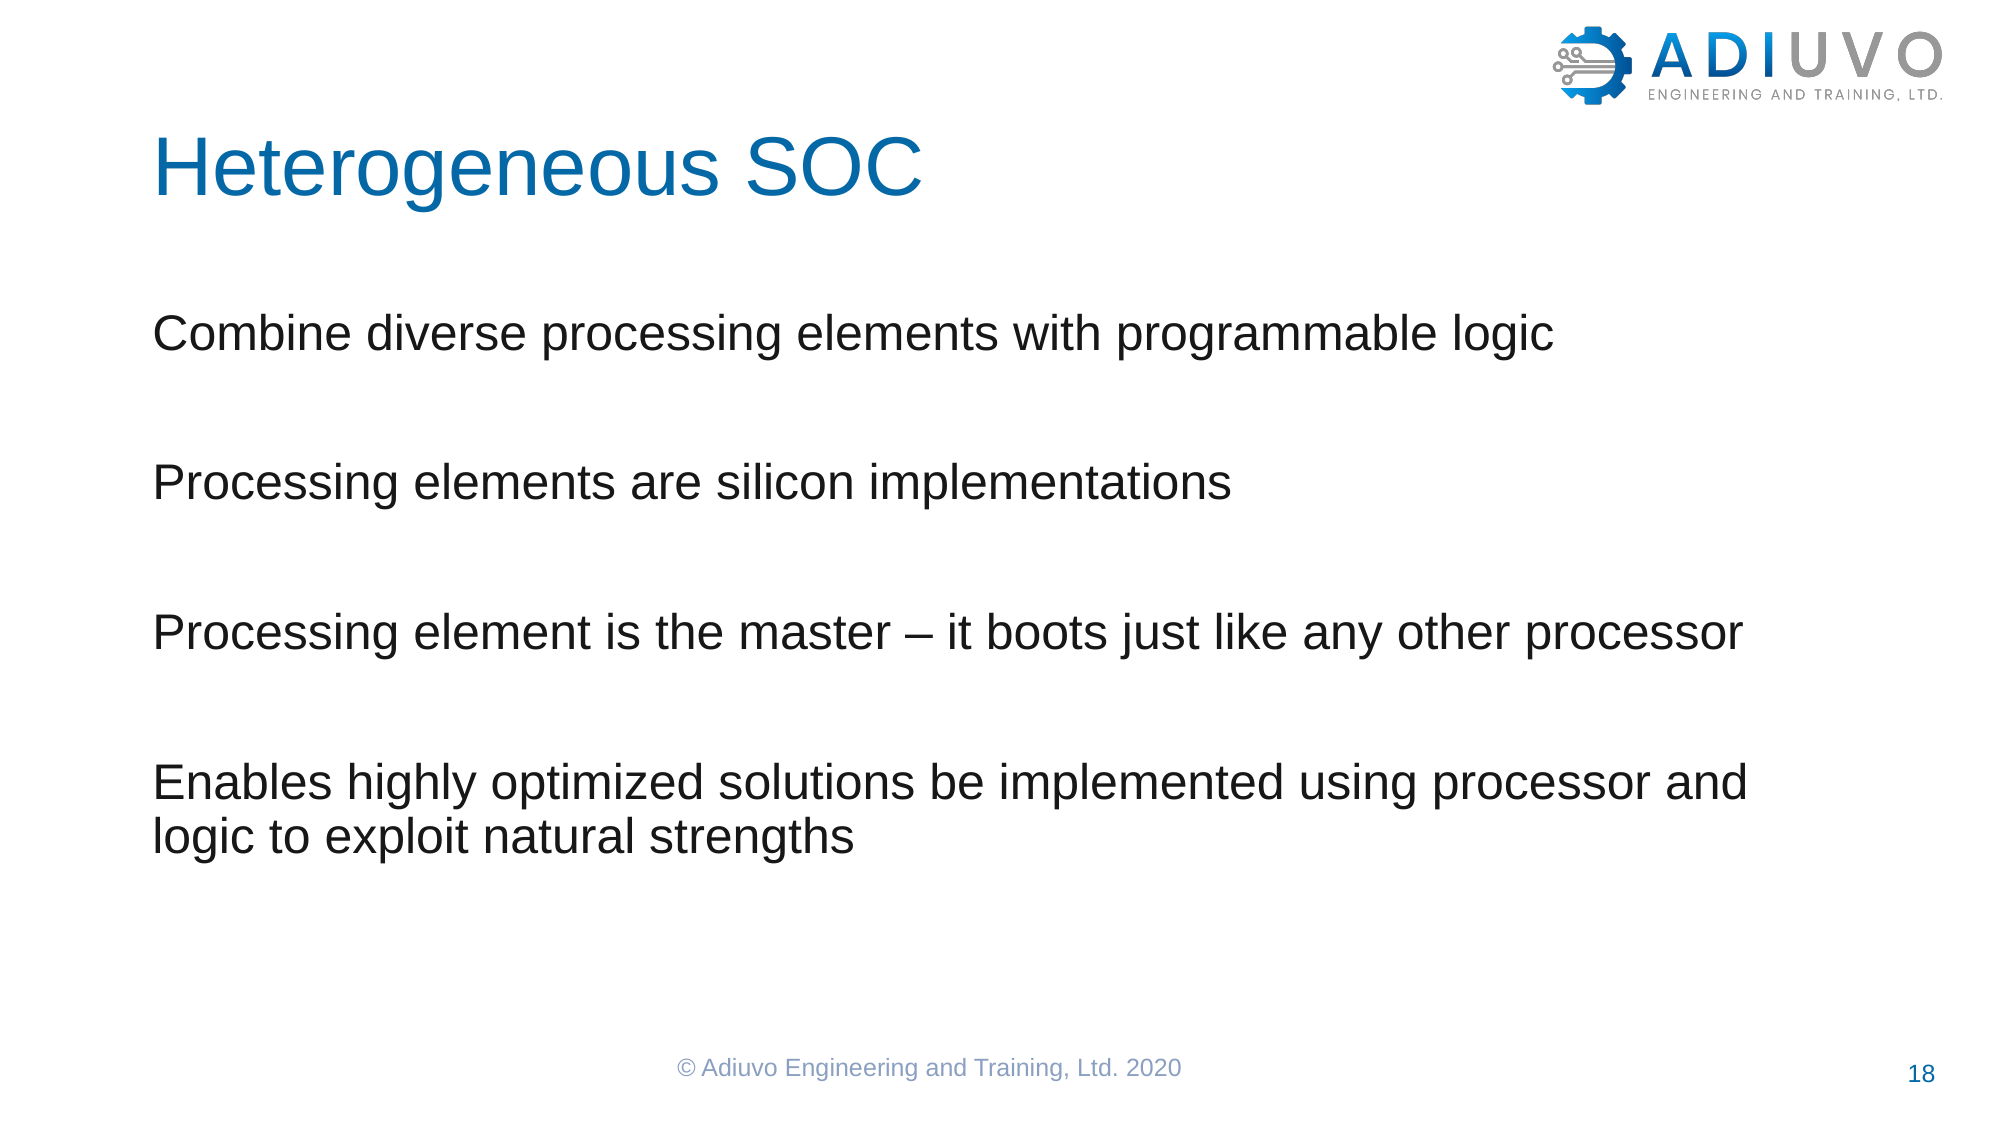

# Heterogeneous SOC
Combine diverse processing elements with programmable logic

Processing elements are silicon implementations

Processing element is the master – it boots just like any other processor

Enables highly optimized solutions be implemented using processor and logic to exploit natural strengths
© Adiuvo Engineering and Training, Ltd. 2020
18